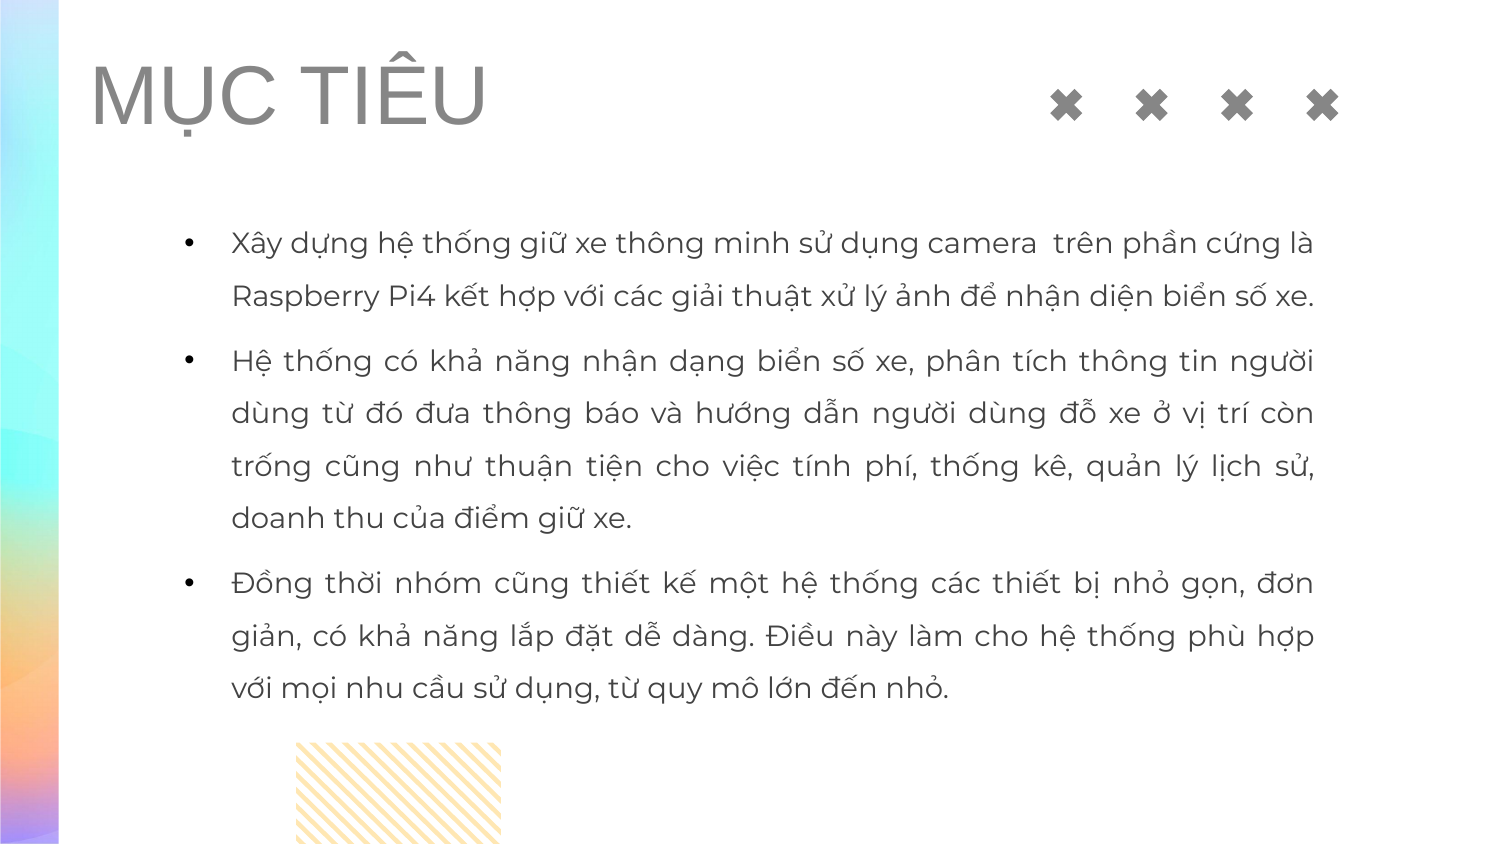

# MỤC TIÊU
Xây dựng hệ thống giữ xe thông minh sử dụng camera  trên phần cứng là Raspberry Pi4 kết hợp với các giải thuật xử lý ảnh để nhận diện biển số xe.
Hệ thống có khả năng nhận dạng biển số xe, phân tích thông tin người dùng từ đó đưa thông báo và hướng dẫn người dùng đỗ xe ở vị trí còn trống cũng như thuận tiện cho việc tính phí, thống kê, quản lý lịch sử, doanh thu của điểm giữ xe.
Đồng thời nhóm cũng thiết kế một hệ thống các thiết bị nhỏ gọn, đơn giản, có khả năng lắp đặt dễ dàng. Điều này làm cho hệ thống phù hợp với mọi nhu cầu sử dụng, từ quy mô lớn đến nhỏ.